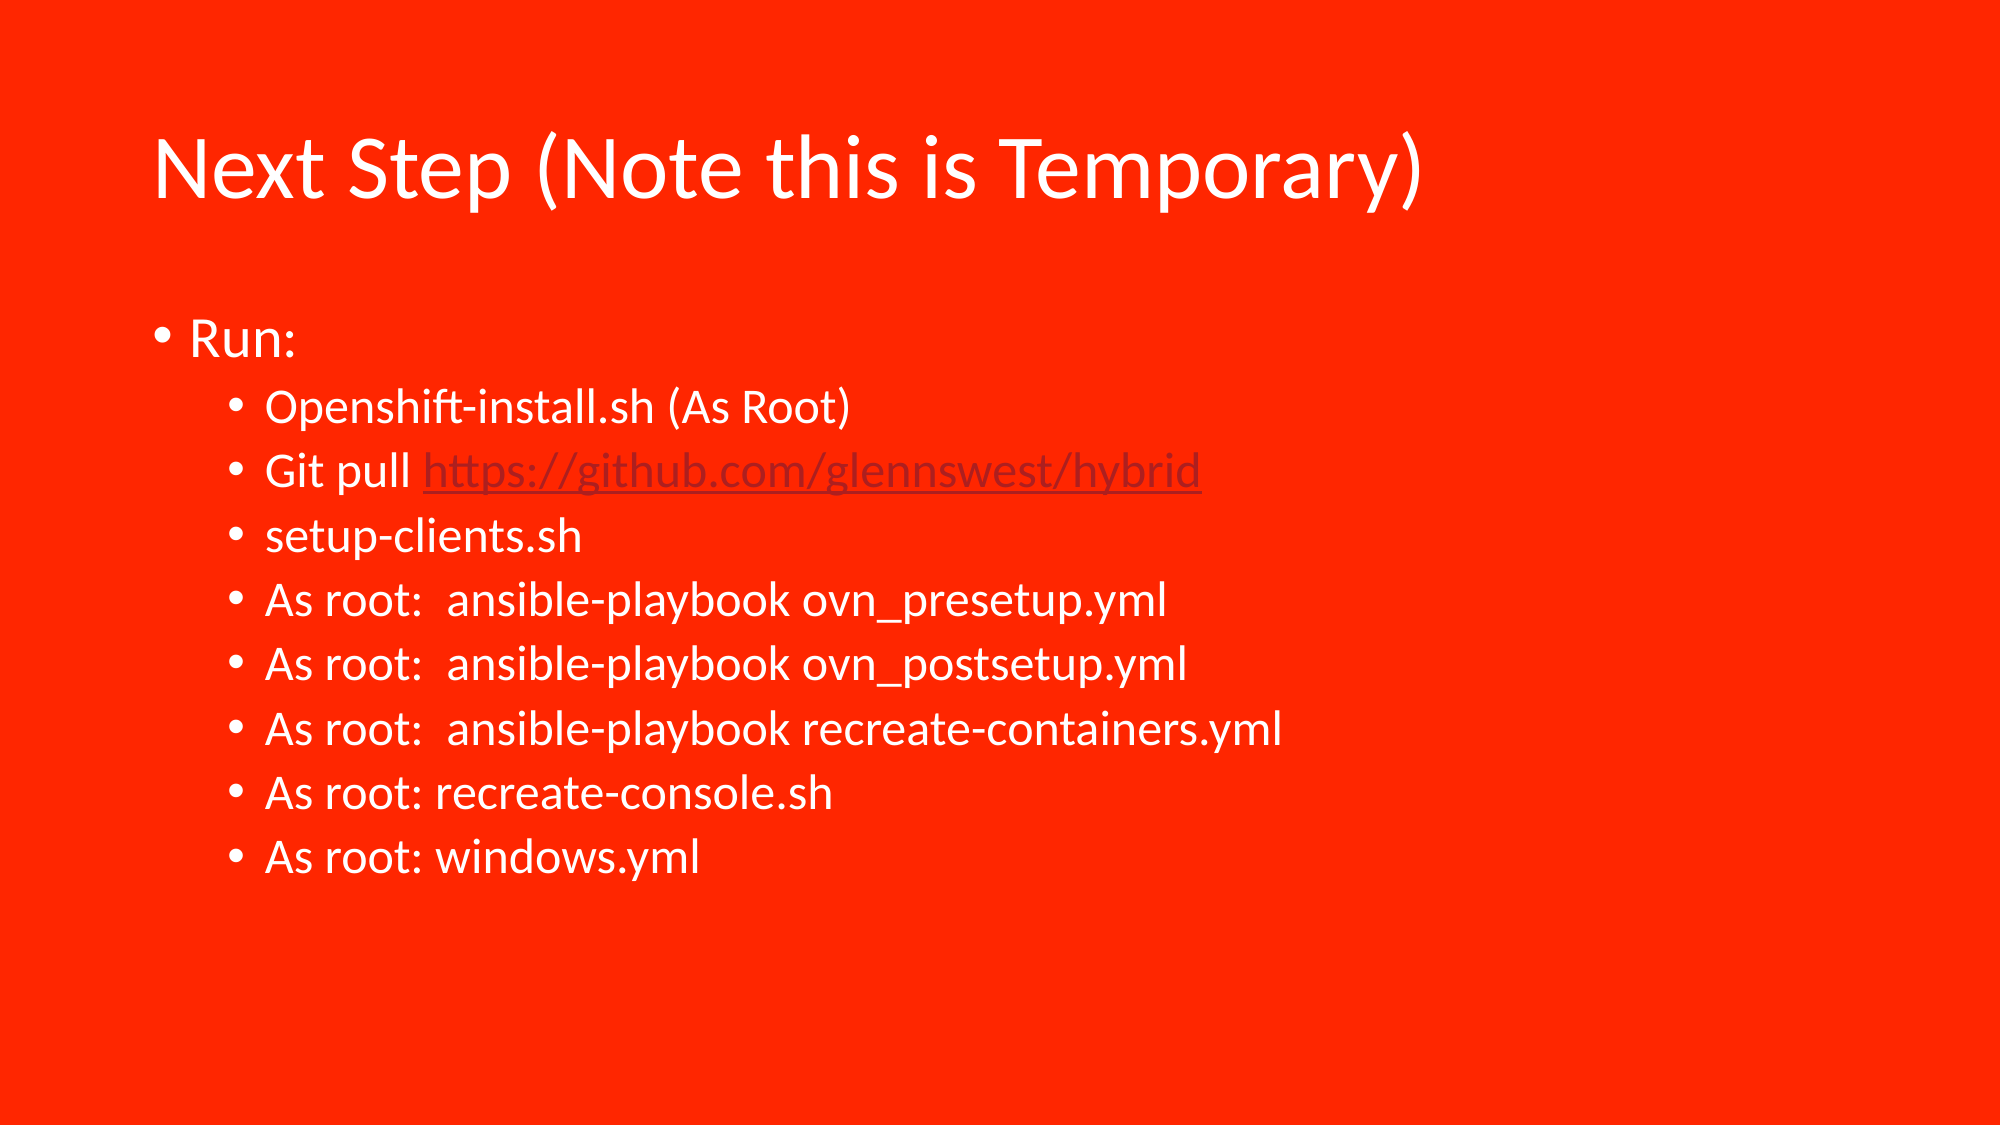

# Next Step (Note this is Temporary)
Run:
Openshift-install.sh (As Root)
Git pull https://github.com/glennswest/hybrid
setup-clients.sh
As root:  ansible-playbook ovn_presetup.yml
As root:  ansible-playbook ovn_postsetup.yml
As root:  ansible-playbook recreate-containers.yml
As root: recreate-console.sh
As root: windows.yml